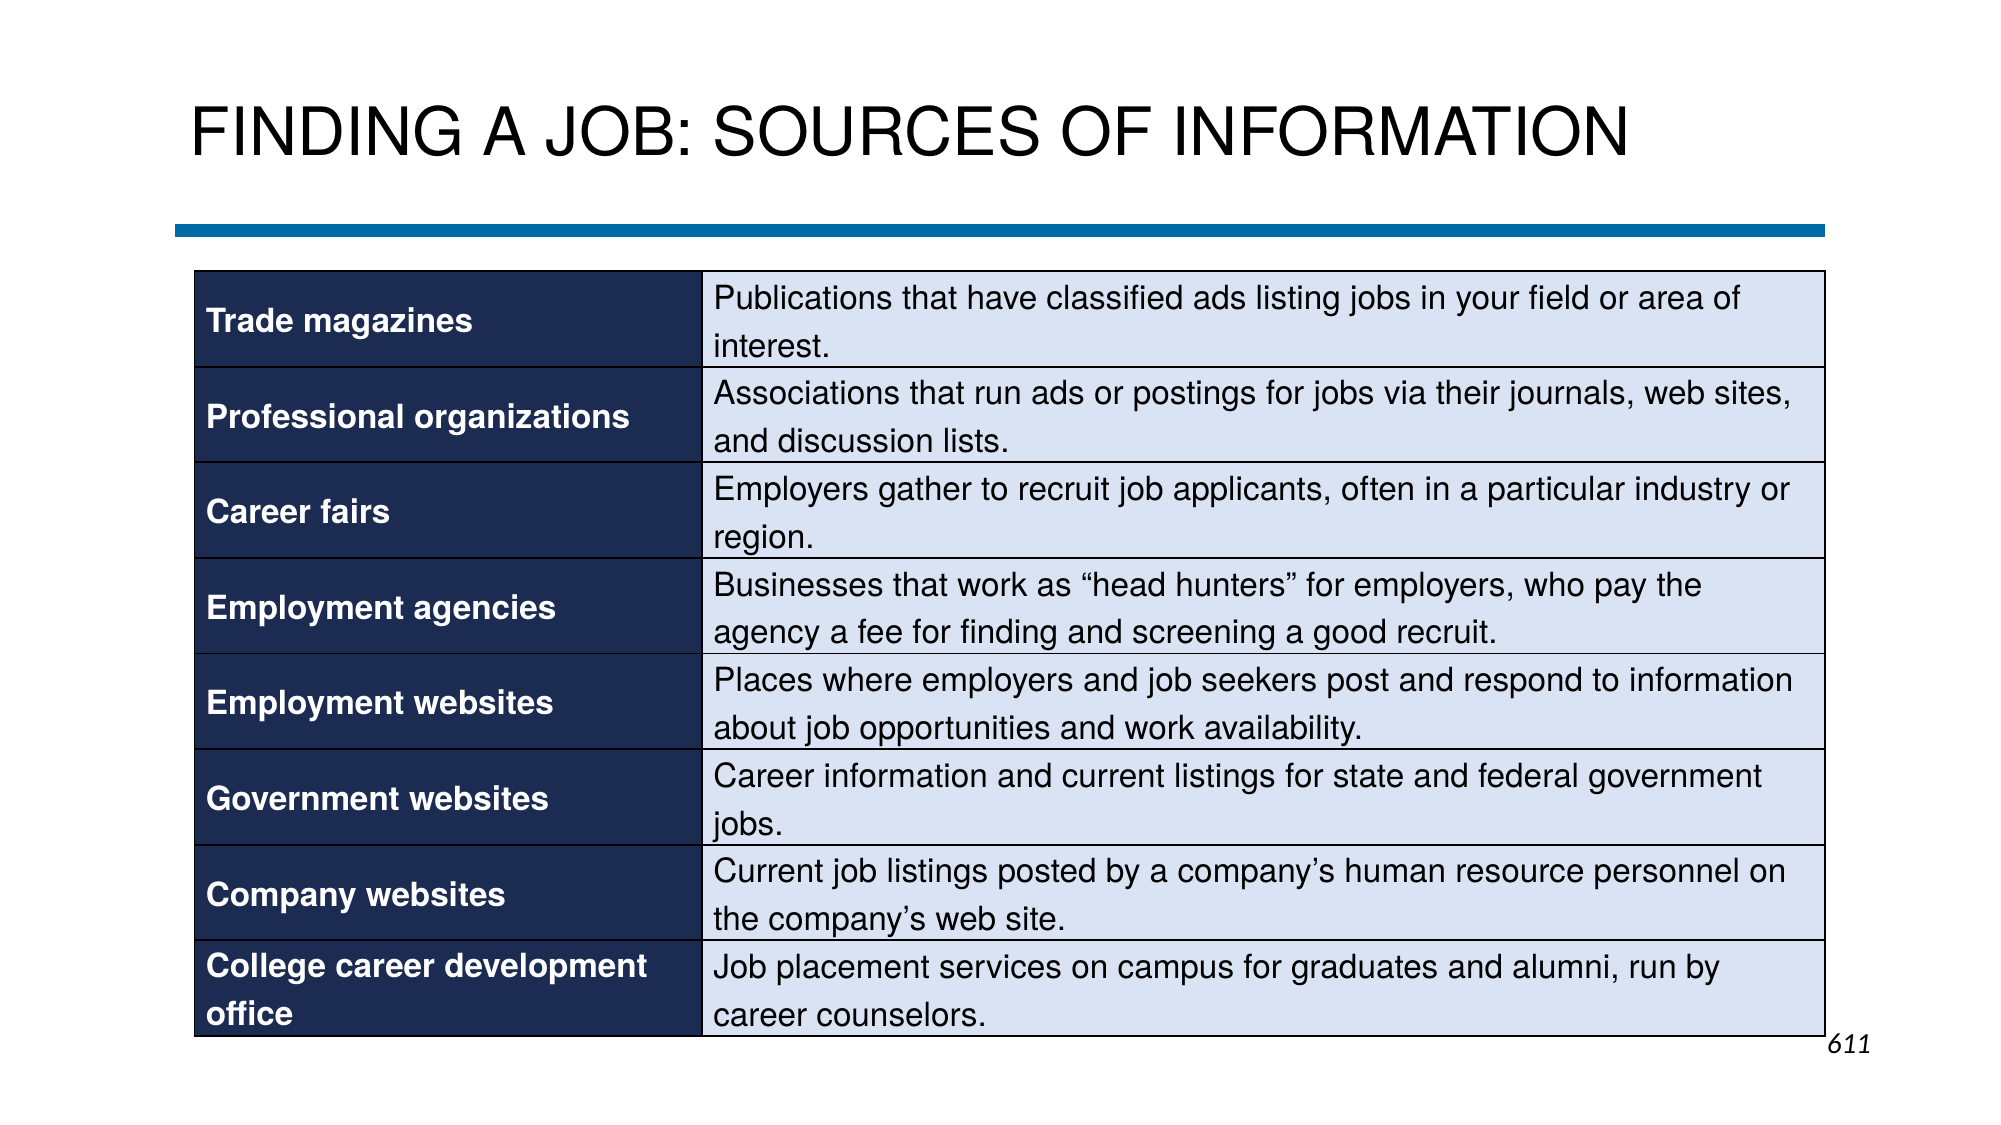

# Finding a Job: SOURCES OF INFORMATION
| Trade magazines | Publications that have classified ads listing jobs in your field or area of interest. |
| --- | --- |
| Professional organizations | Associations that run ads or postings for jobs via their journals, web sites, and discussion lists. |
| Career fairs | Employers gather to recruit job applicants, often in a particular industry or region. |
| Employment agencies | Businesses that work as “head hunters” for employers, who pay the agency a fee for finding and screening a good recruit. |
| Employment websites | Places where employers and job seekers post and respond to information about job opportunities and work availability. |
| Government websites | Career information and current listings for state and federal government jobs. |
| Company websites | Current job listings posted by a company’s human resource personnel on the company’s web site. |
| College career development office | Job placement services on campus for graduates and alumni, run by career counselors. |

1-611